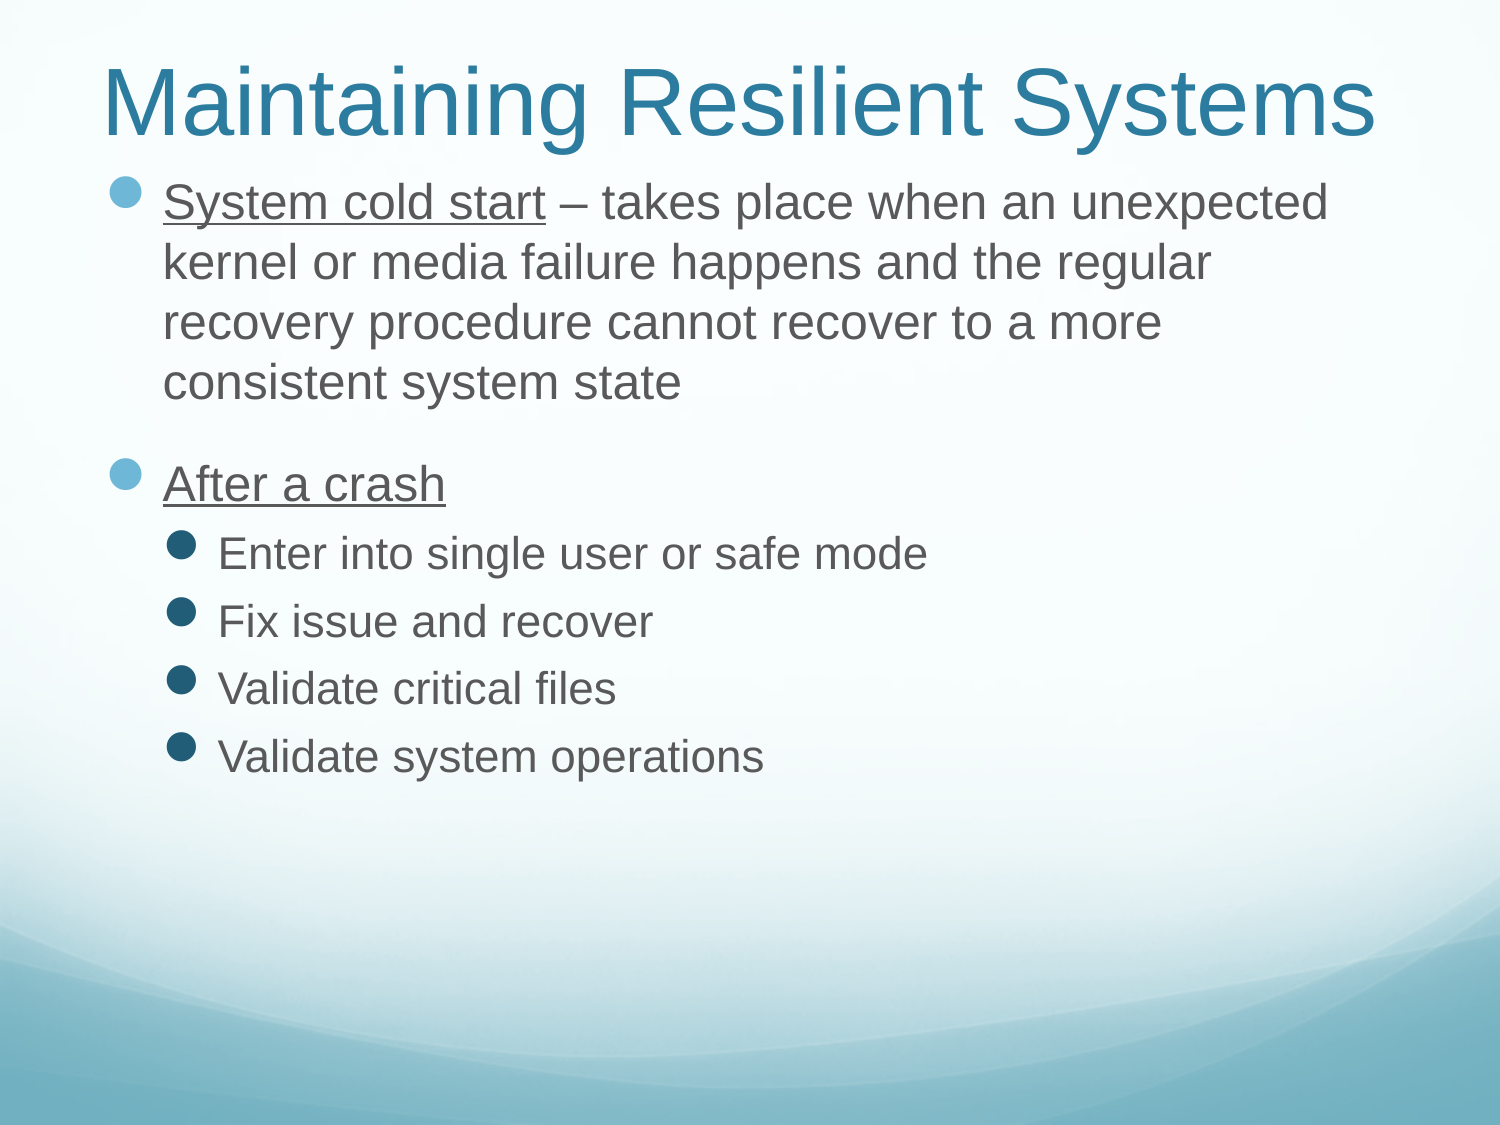

# Maintaining Resilient Systems
System cold start – takes place when an unexpected kernel or media failure happens and the regular recovery procedure cannot recover to a more consistent system state
After a crash
Enter into single user or safe mode
Fix issue and recover
Validate critical files
Validate system operations